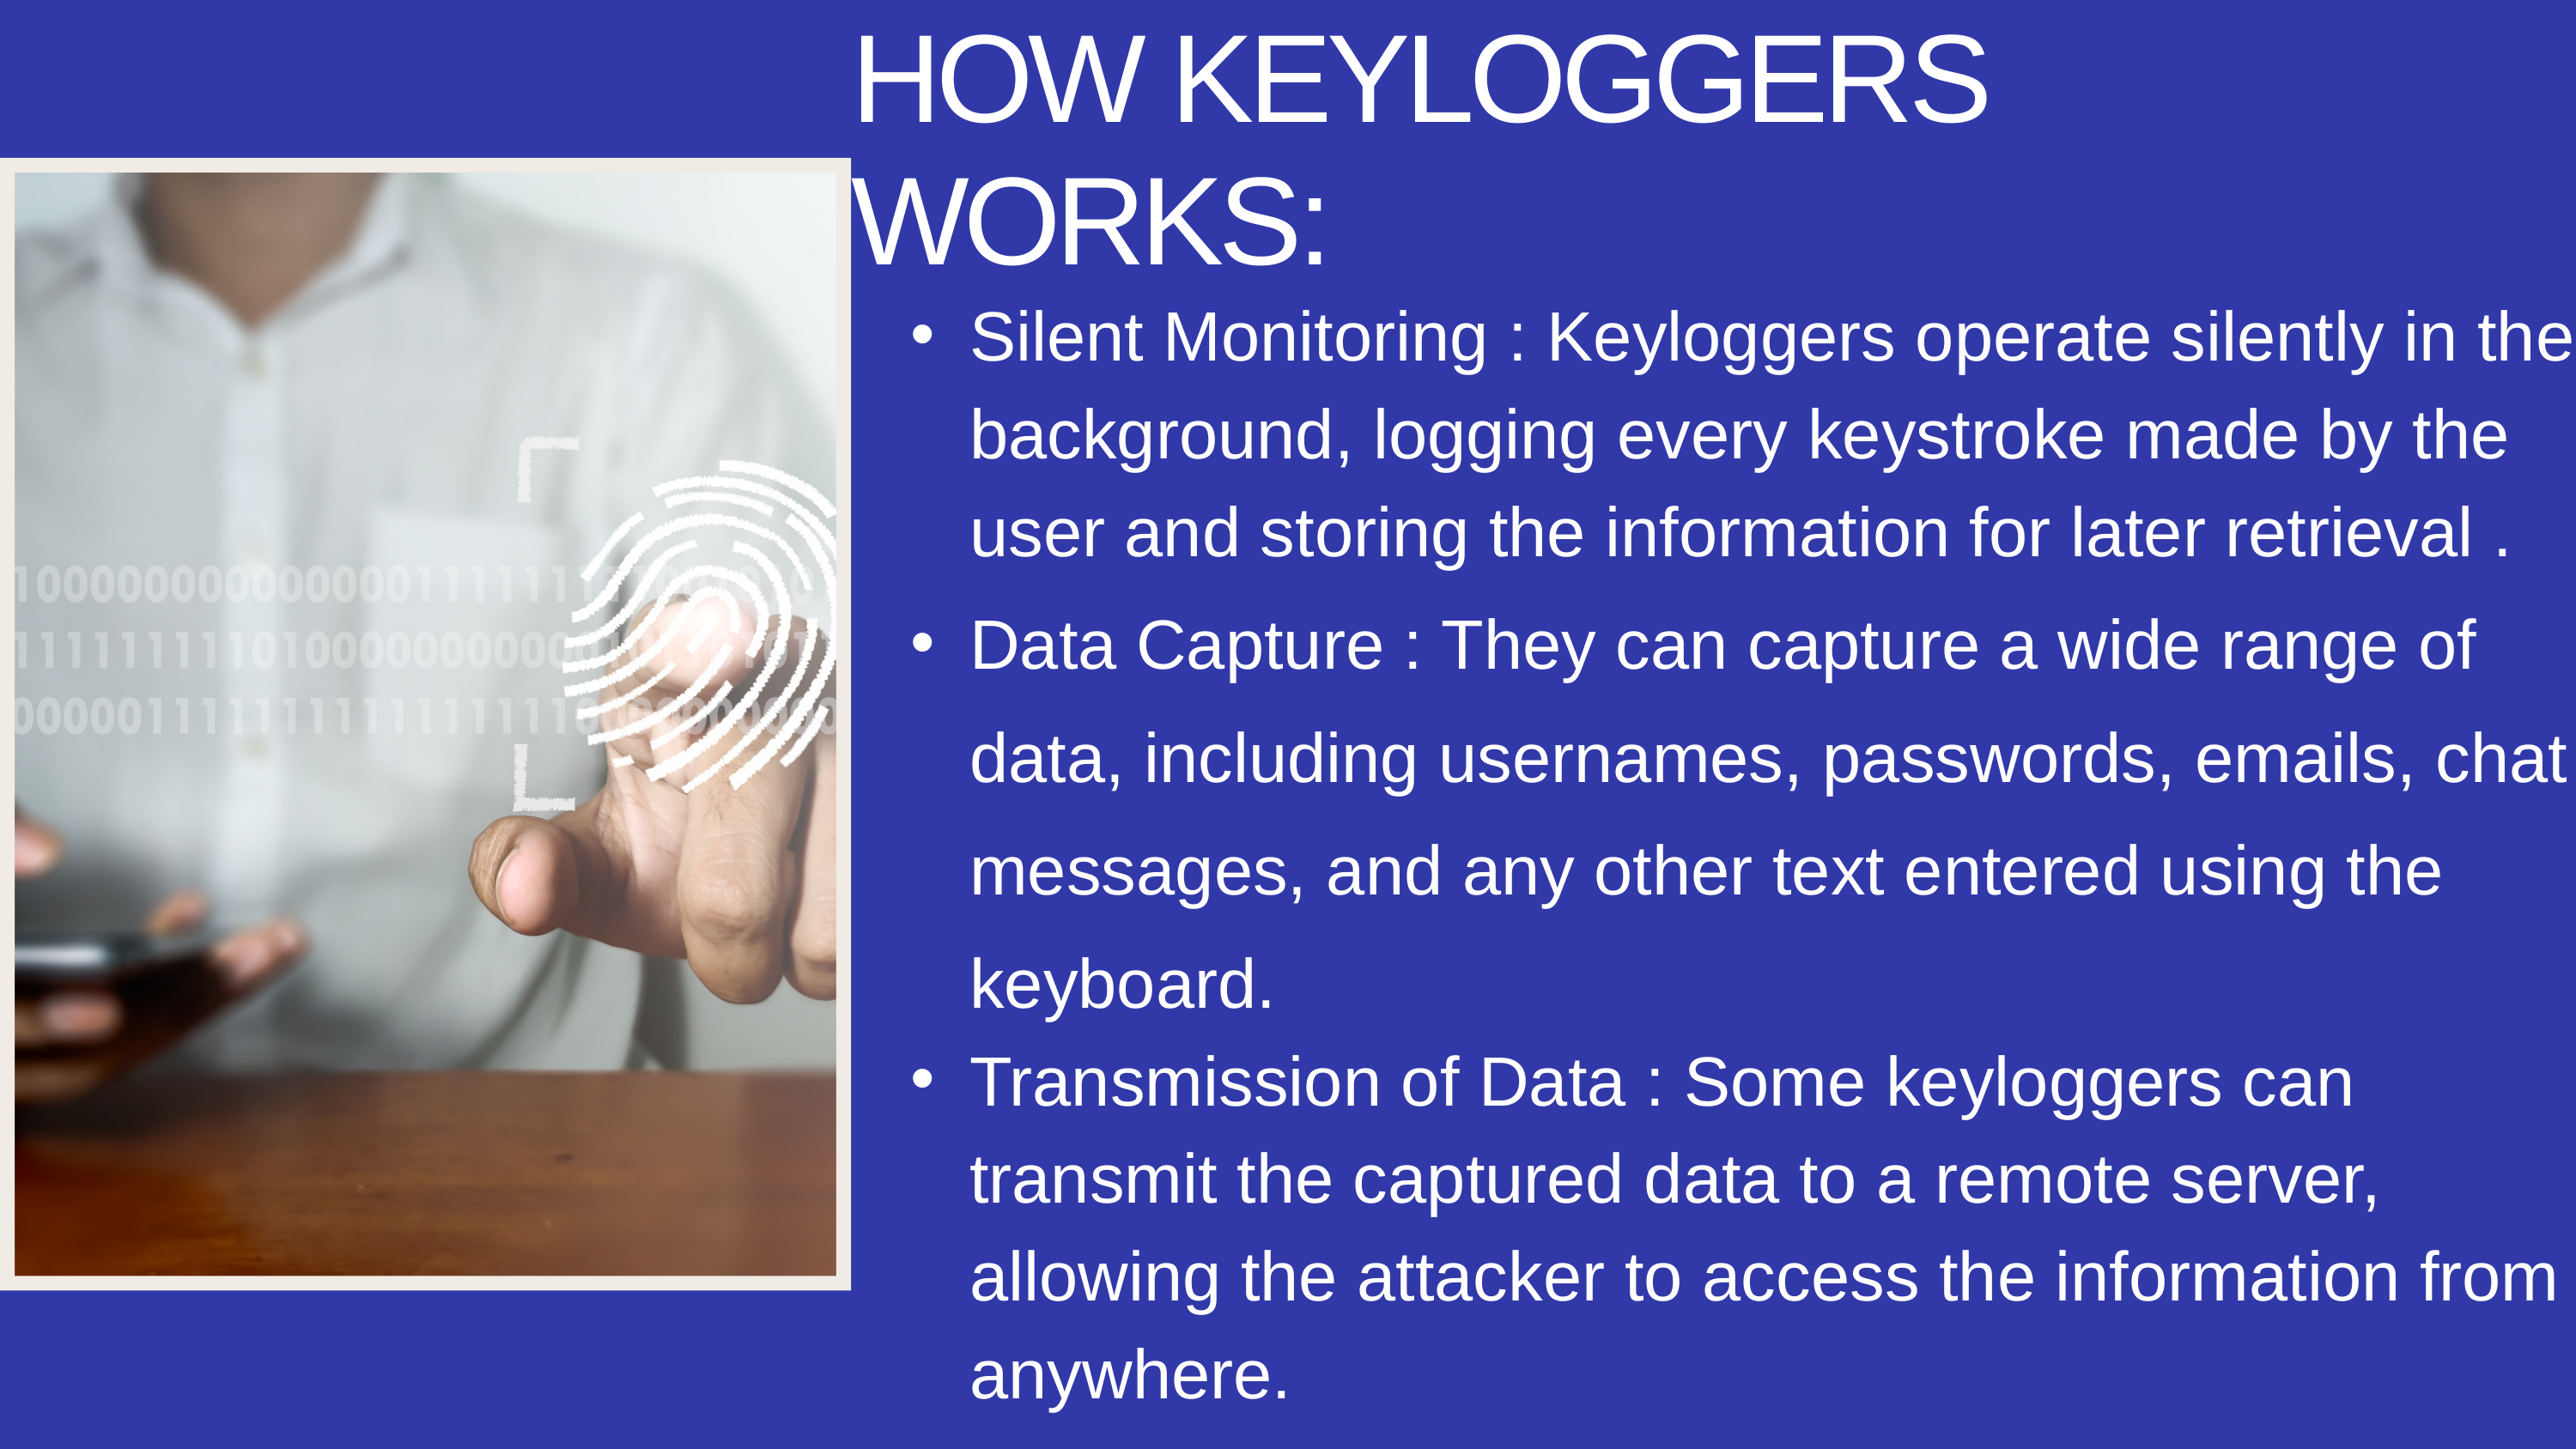

HOW KEYLOGGERS WORKS:

Silent Monitoring : Keyloggers operate silently in the background, logging every keystroke made by the user and storing the information for later retrieval .
Data Capture : They can capture a wide range of data, including usernames, passwords, emails, chat messages, and any other text entered using the keyboard.
Transmission of Data : Some keyloggers can transmit the captured data to a remote server, allowing the attacker to access the information from anywhere.